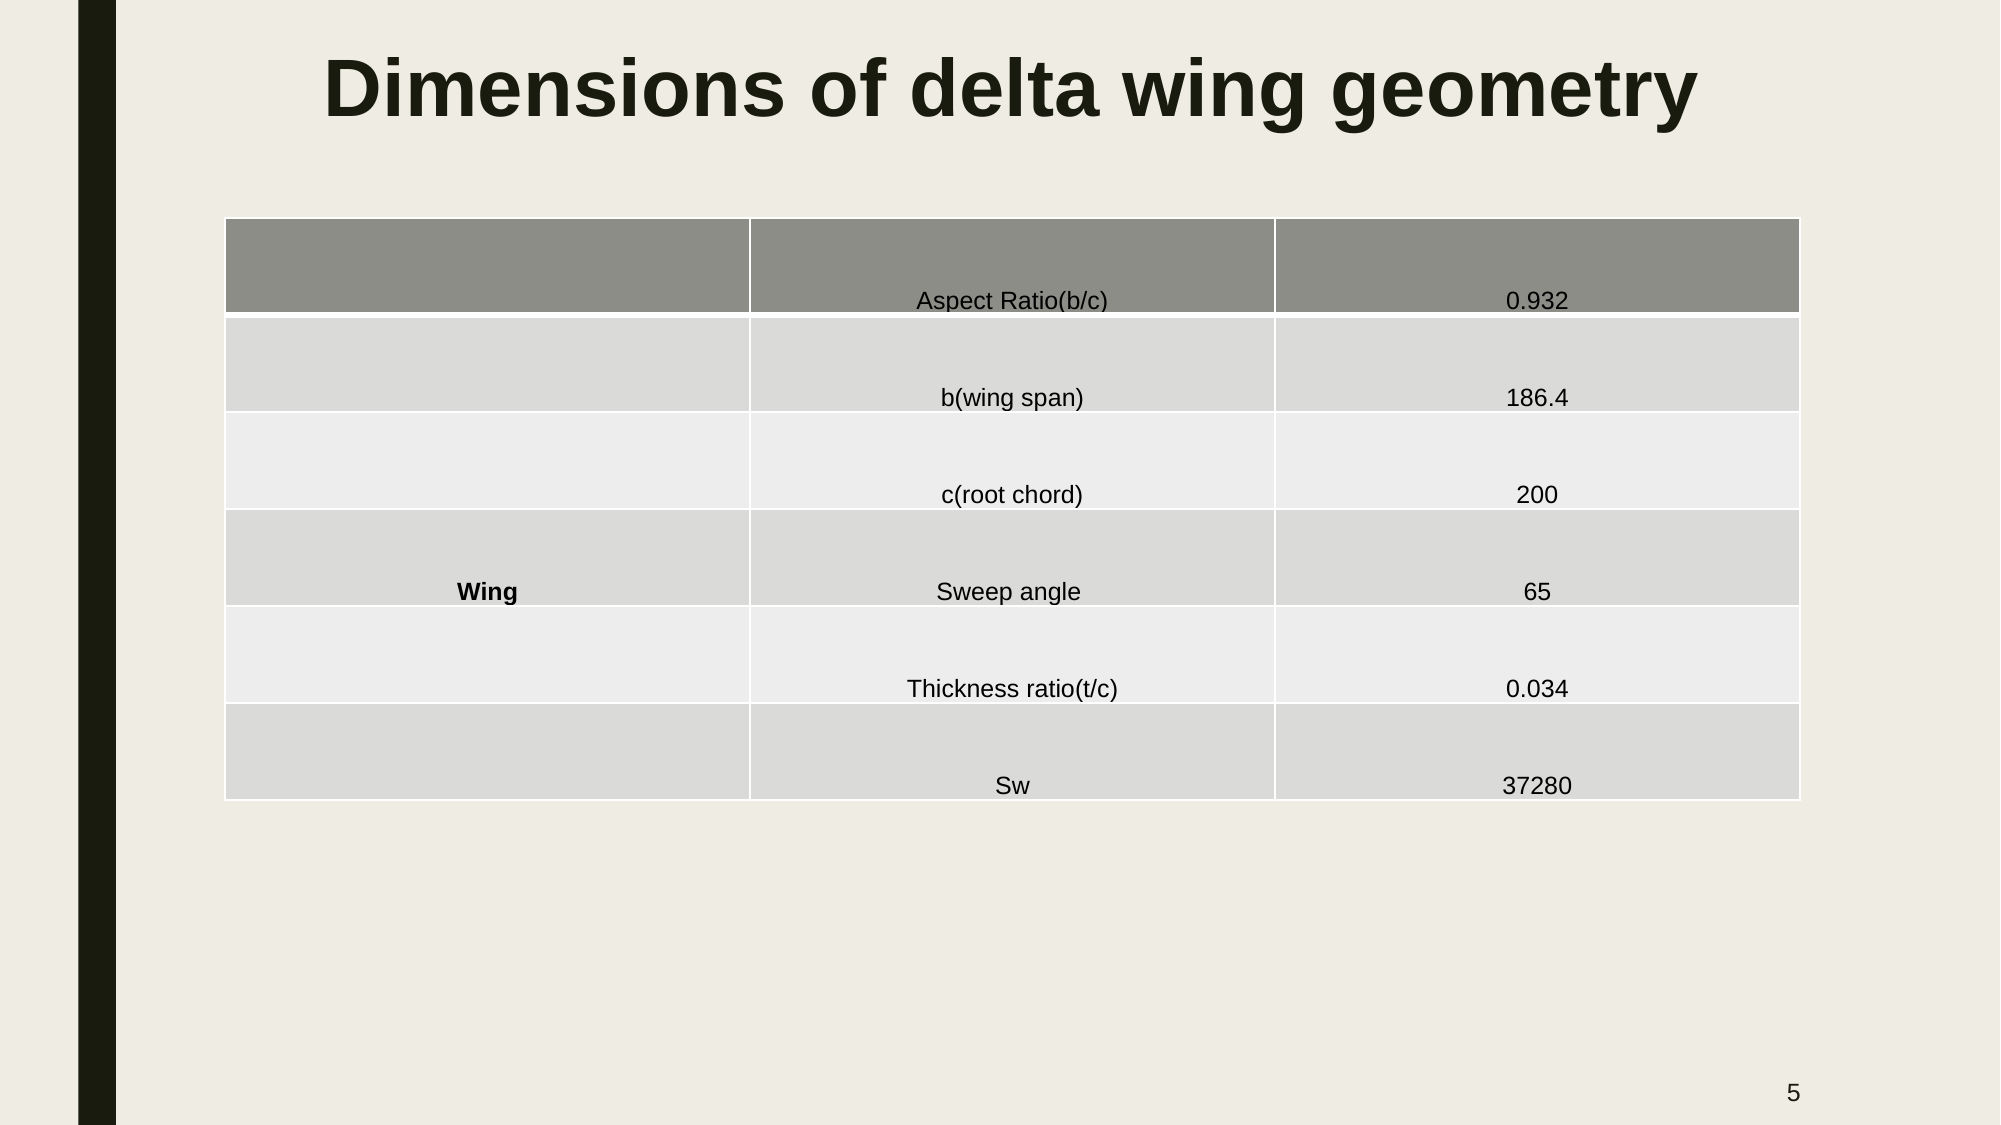

# Dimensions of delta wing geometry
|  | Aspect Ratio(b/c) | 0.932 |
| --- | --- | --- |
|  | b(wing span) | 186.4 |
|  | c(root chord) | 200 |
| Wing | Sweep angle | 65 |
|  | Thickness ratio(t/c) | 0.034 |
|  | Sw | 37280 |
5